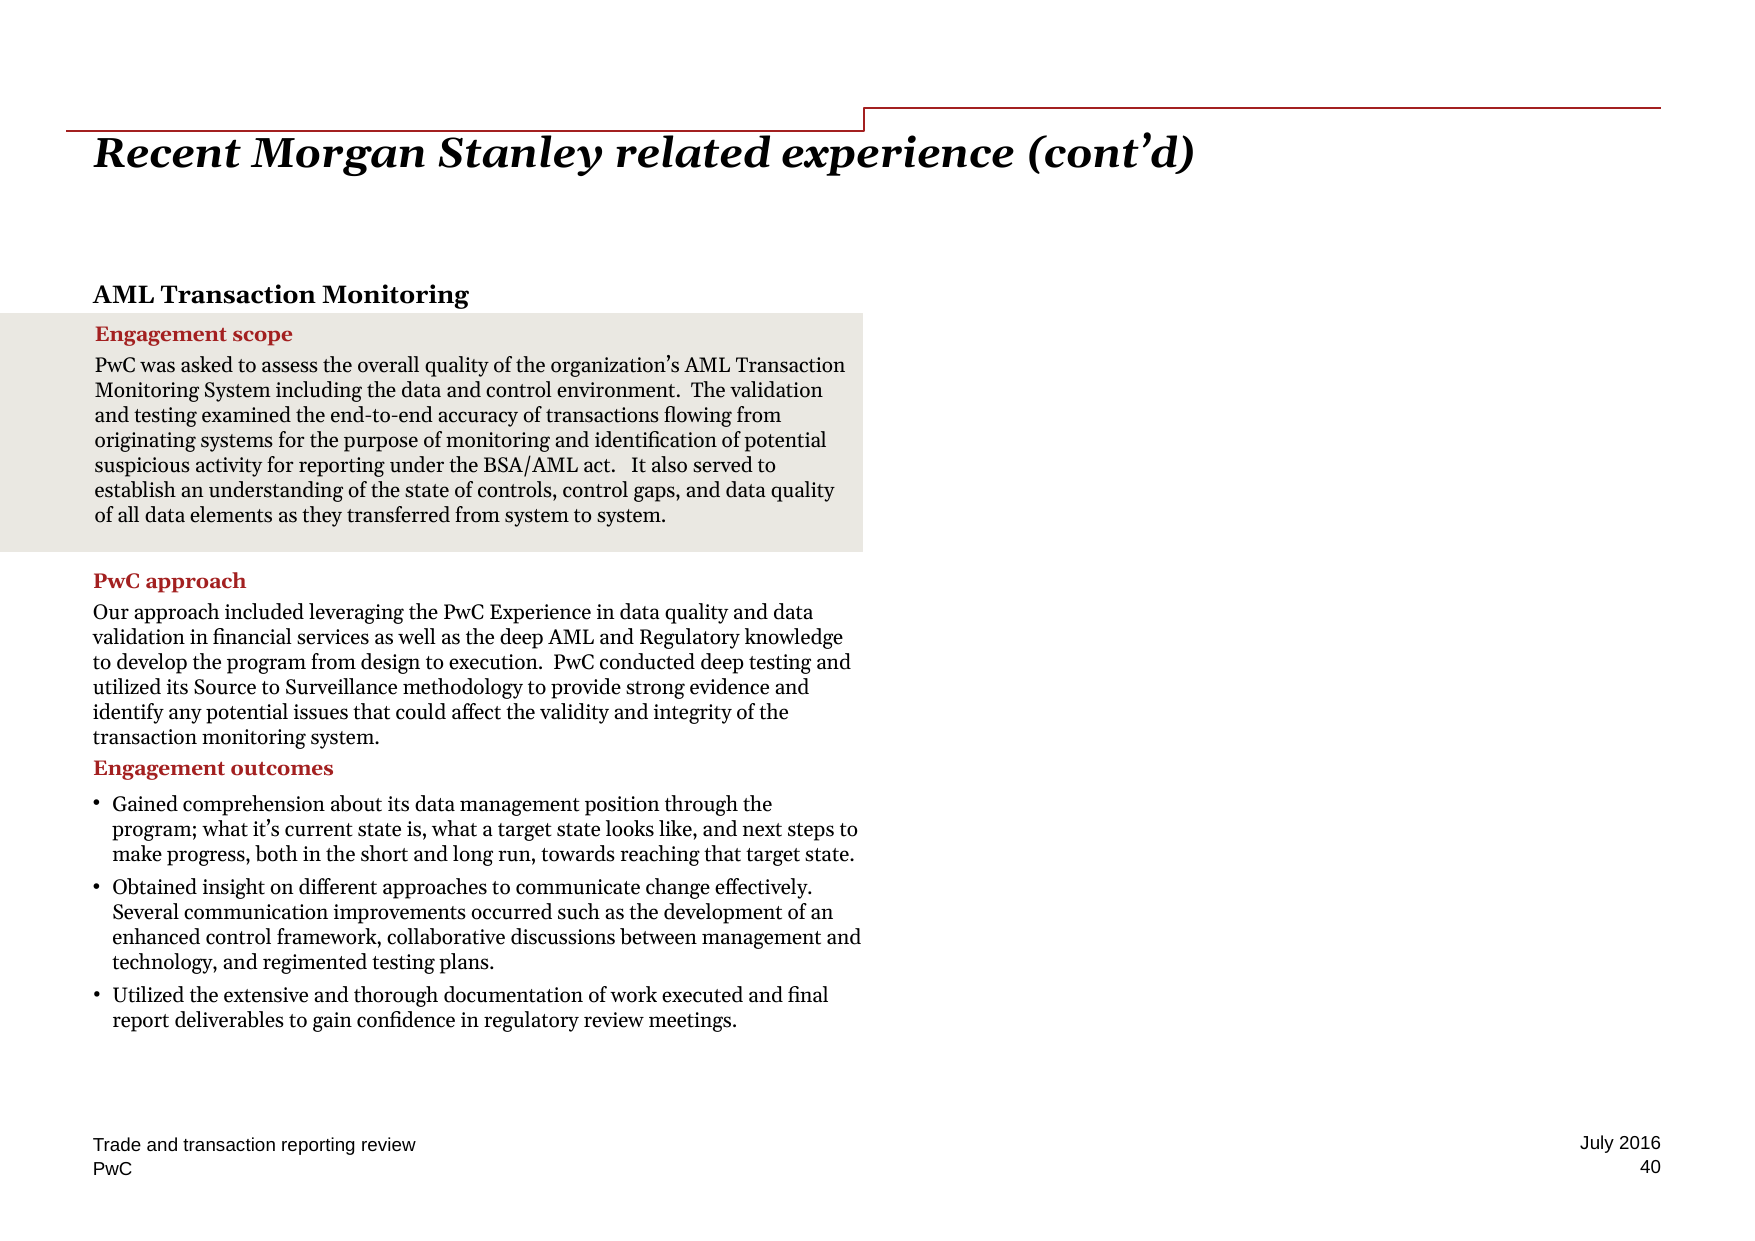

# Recent Morgan Stanley related experience (cont’d)
AML Transaction Monitoring

Engagement scope
PwC was asked to assess the overall quality of the organization’s AML Transaction Monitoring System including the data and control environment.  The validation and testing examined the end-to-end accuracy of transactions flowing from originating systems for the purpose of monitoring and identification of potential suspicious activity for reporting under the BSA/AML act.   It also served to establish an understanding of the state of controls, control gaps, and data quality of all data elements as they transferred from system to system.
PwC approach
Our approach included leveraging the PwC Experience in data quality and data validation in financial services as well as the deep AML and Regulatory knowledge to develop the program from design to execution.  PwC conducted deep testing and utilized its Source to Surveillance methodology to provide strong evidence and identify any potential issues that could affect the validity and integrity of the transaction monitoring system.
Engagement outcomes
Gained comprehension about its data management position through the program; what it’s current state is, what a target state looks like, and next steps to make progress, both in the short and long run, towards reaching that target state.
Obtained insight on different approaches to communicate change effectively.  Several communication improvements occurred such as the development of an enhanced control framework, collaborative discussions between management and technology, and regimented testing plans.
Utilized the extensive and thorough documentation of work executed and final report deliverables to gain confidence in regulatory review meetings.
July 2016
Trade and transaction reporting review
40